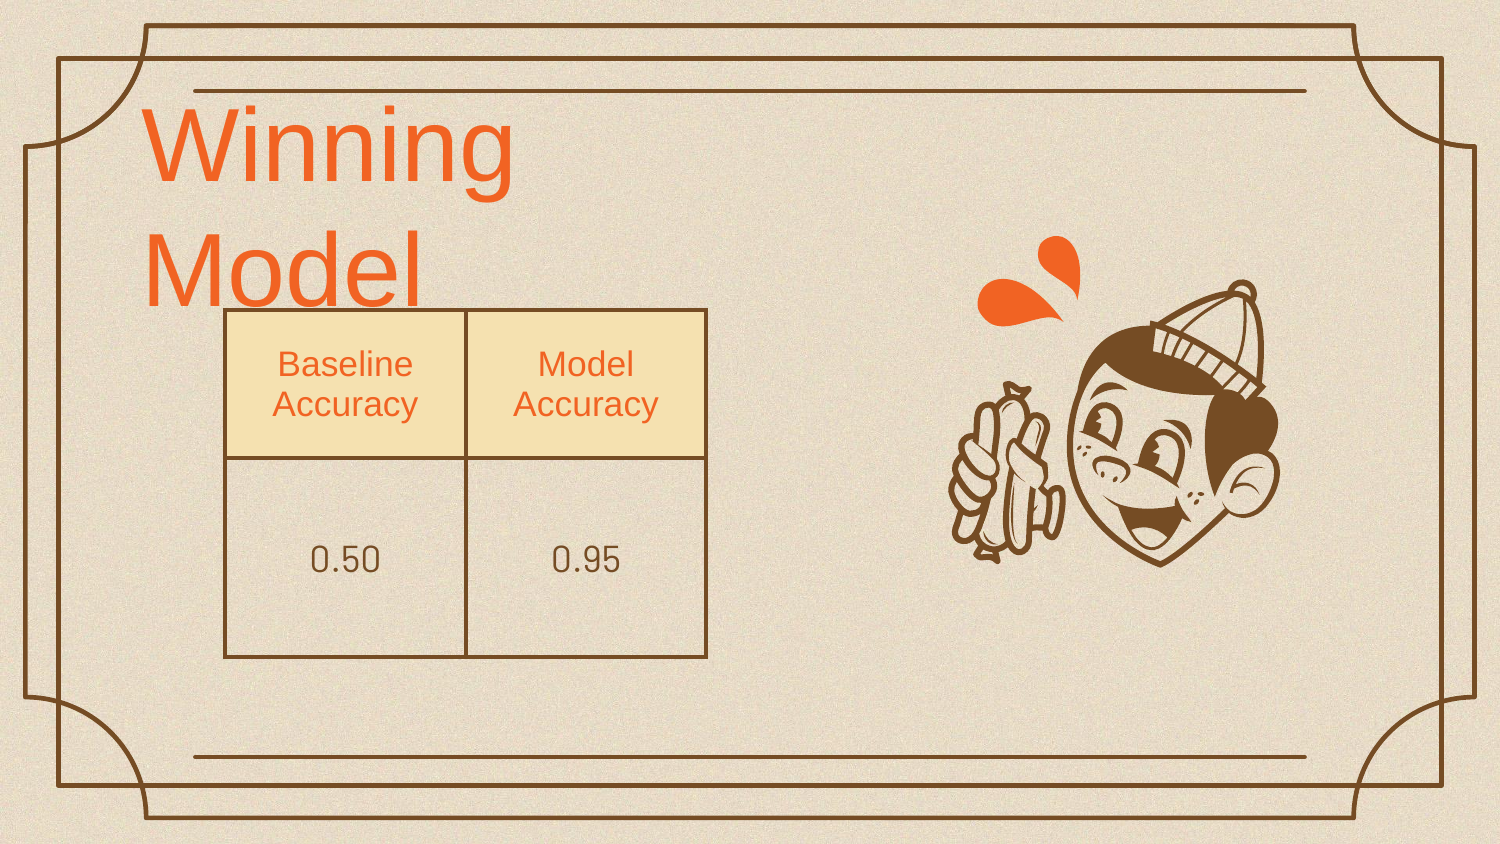

# Winning Model

| Baseline Accuracy | Model Accuracy |
| --- | --- |
| 0.50 | 0.95 |